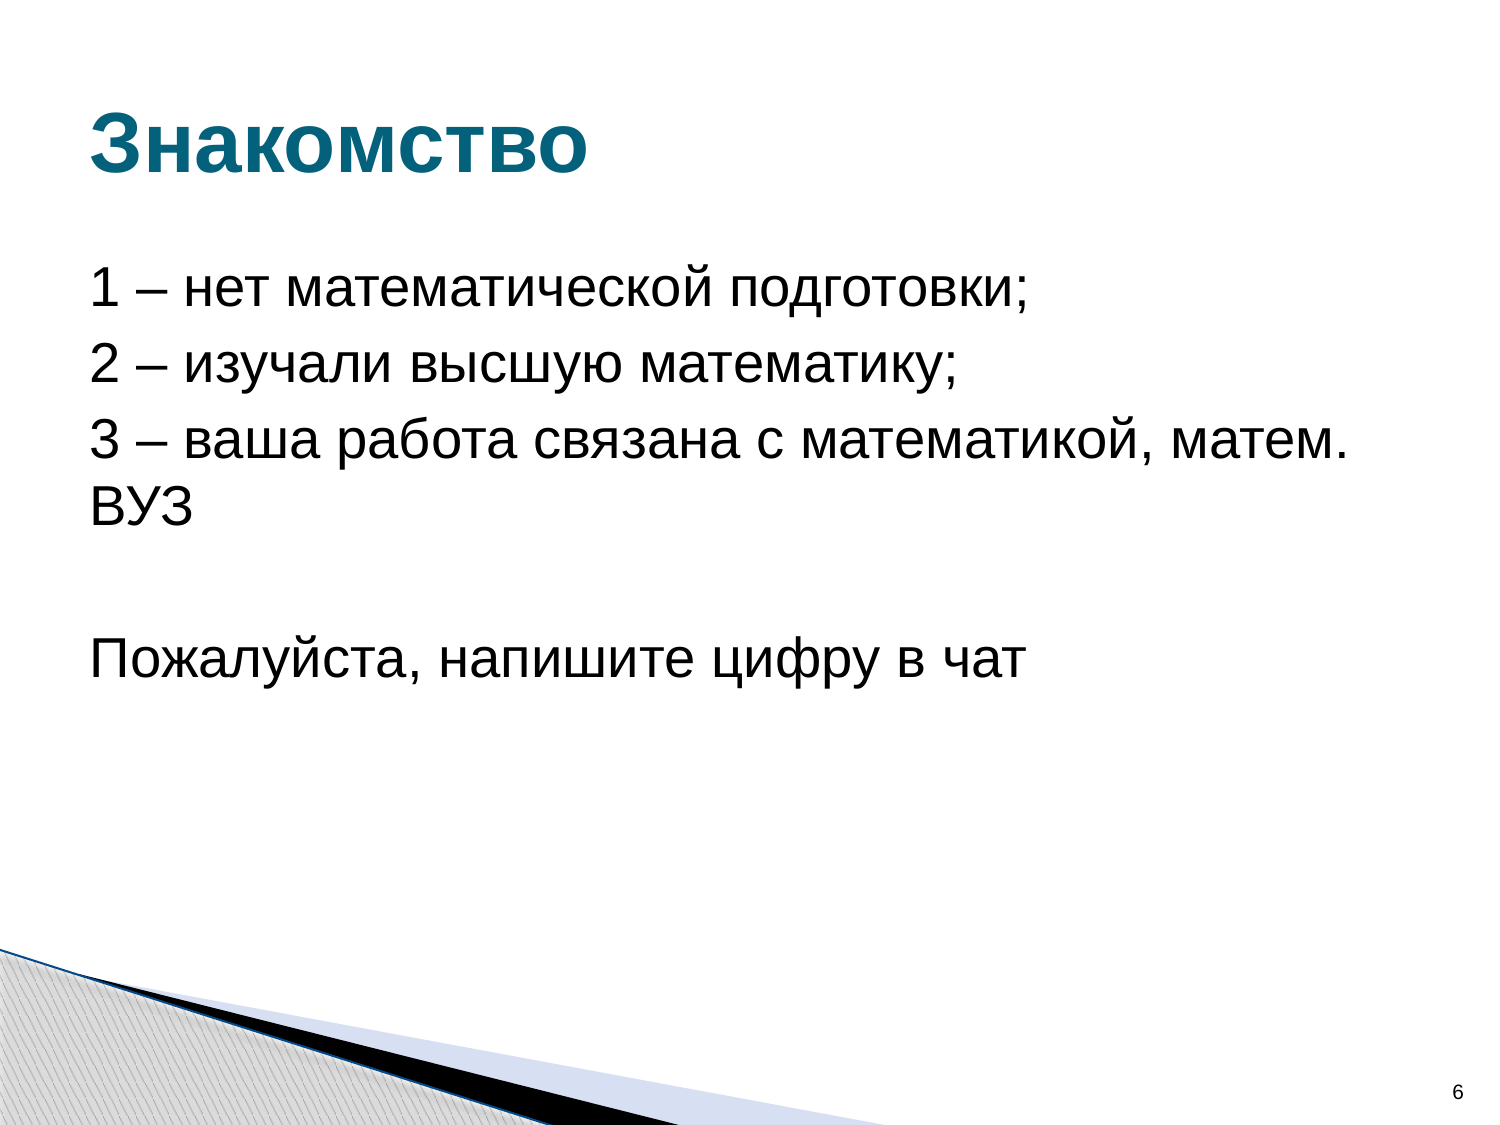

# Знакомство
1 – нет математической подготовки;
2 – изучали высшую математику;
3 – ваша работа связана с математикой, матем. ВУЗ

Пожалуйста, напишите цифру в чат
6